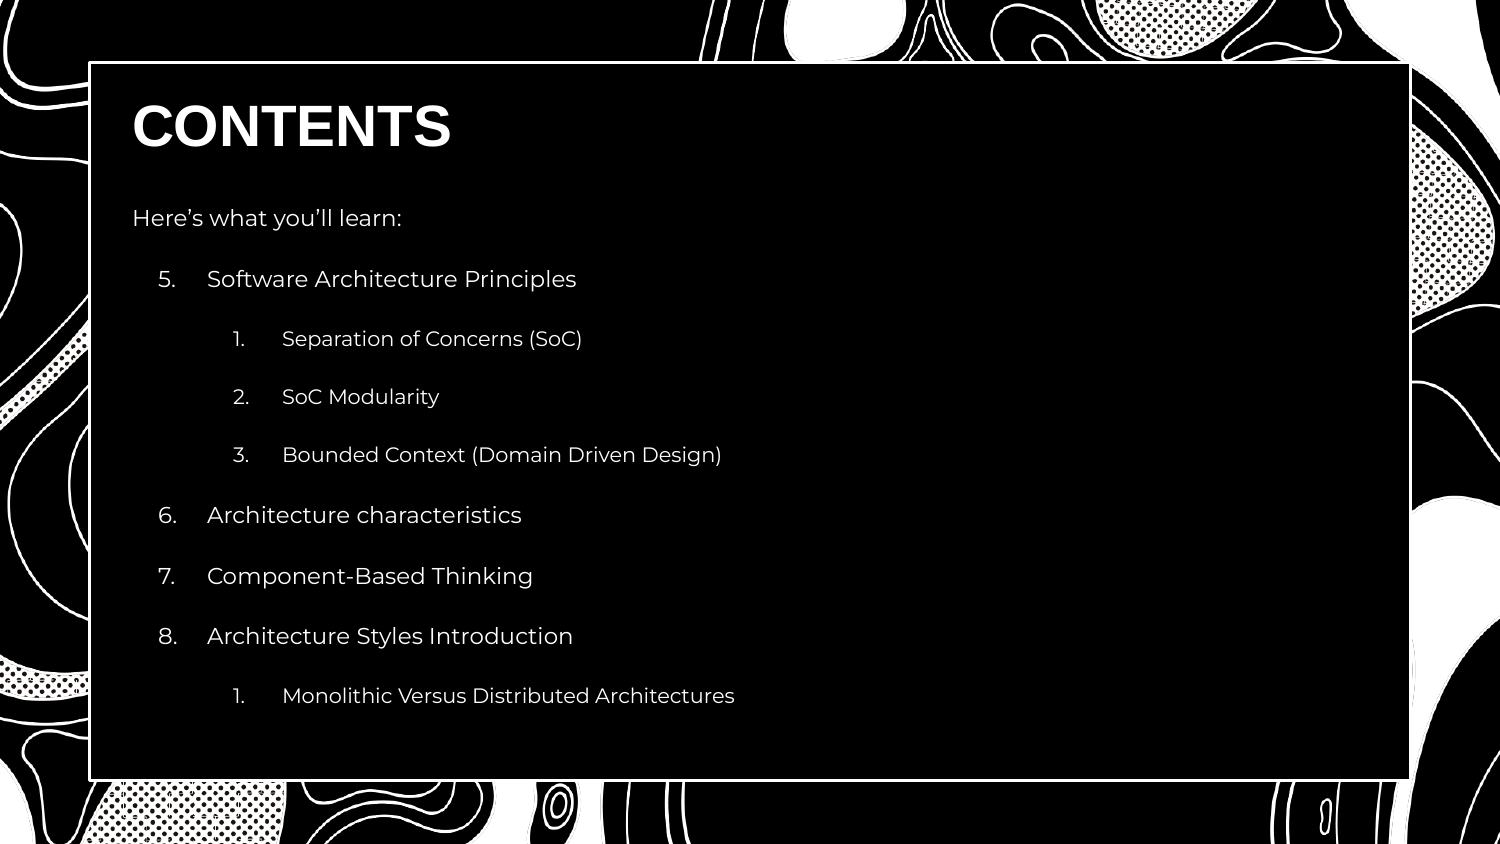

# CONTENTS
Here’s what you’ll learn:
Software Architecture Principles
Separation of Concerns (SoC)
SoC Modularity
Bounded Context (Domain Driven Design)
Architecture characteristics
Component-Based Thinking
Architecture Styles Introduction
Monolithic Versus Distributed Architectures